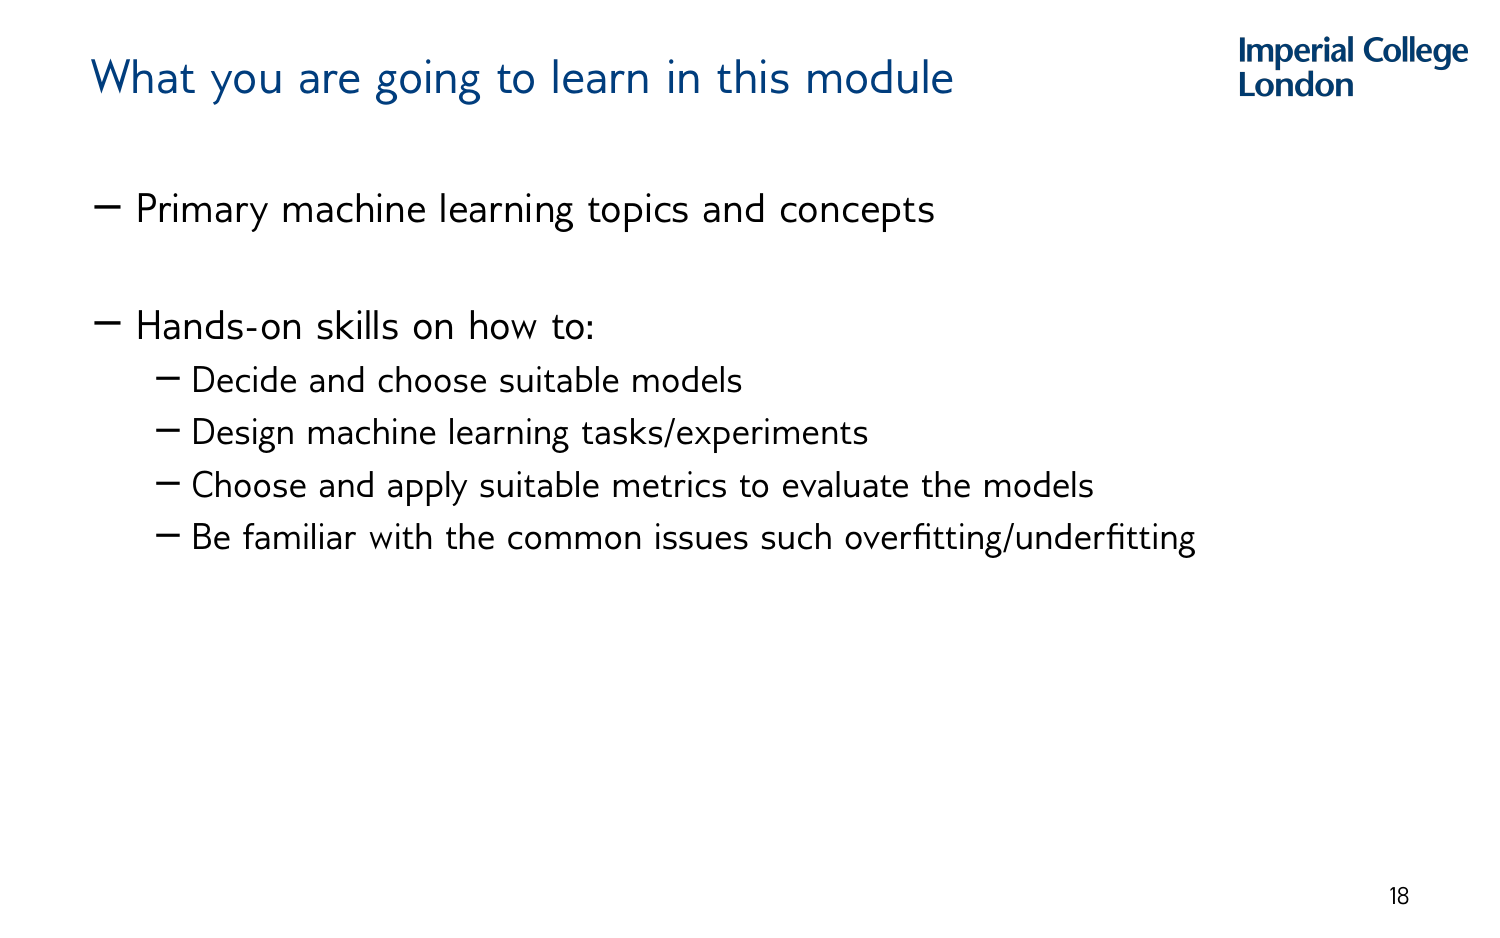

# What you are going to learn in this module
Primary machine learning topics and concepts

Hands-on skills on how to:
Decide and choose suitable models
Design machine learning tasks/experiments
Choose and apply suitable metrics to evaluate the models
Be familiar with the common issues such overfitting/underfitting
18